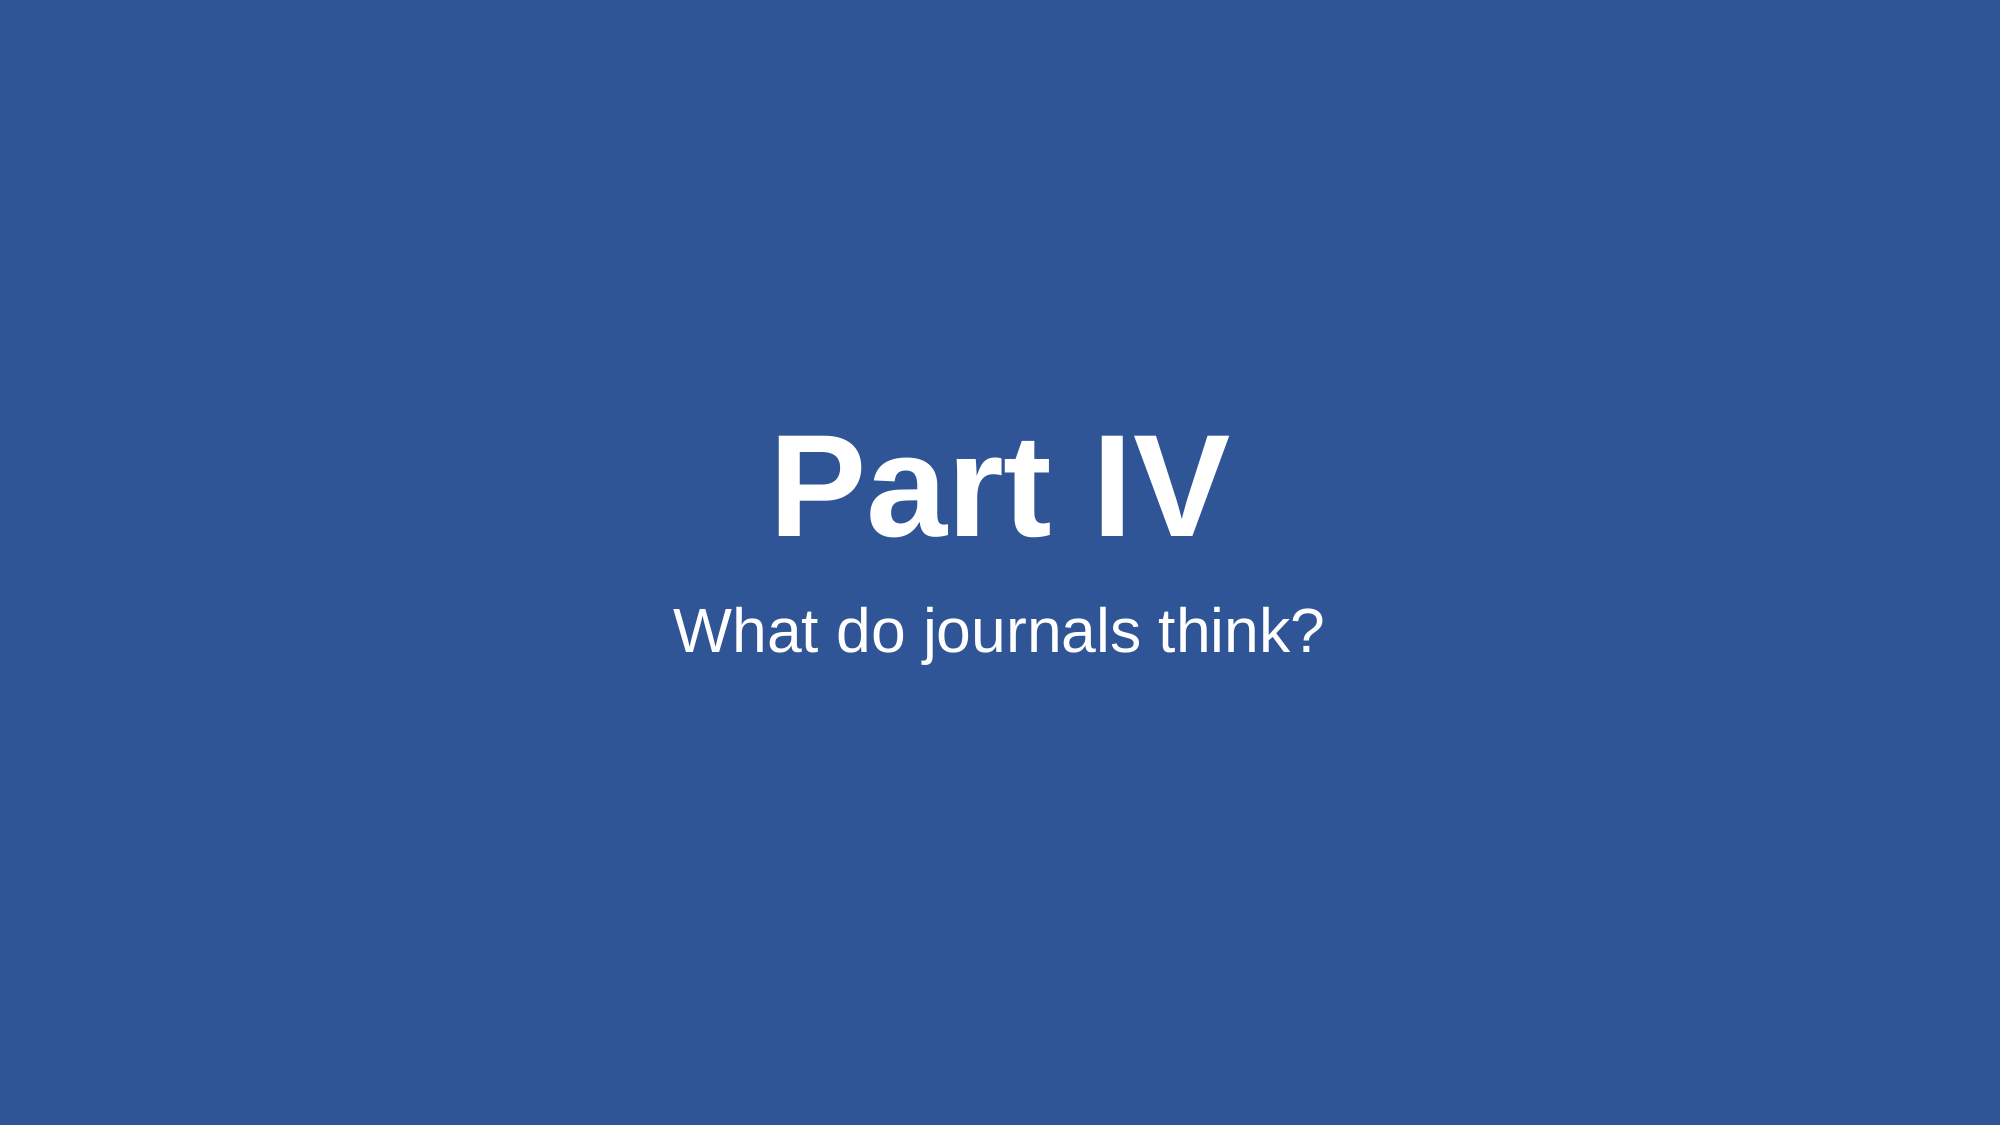

# Part IV
What do journals think?